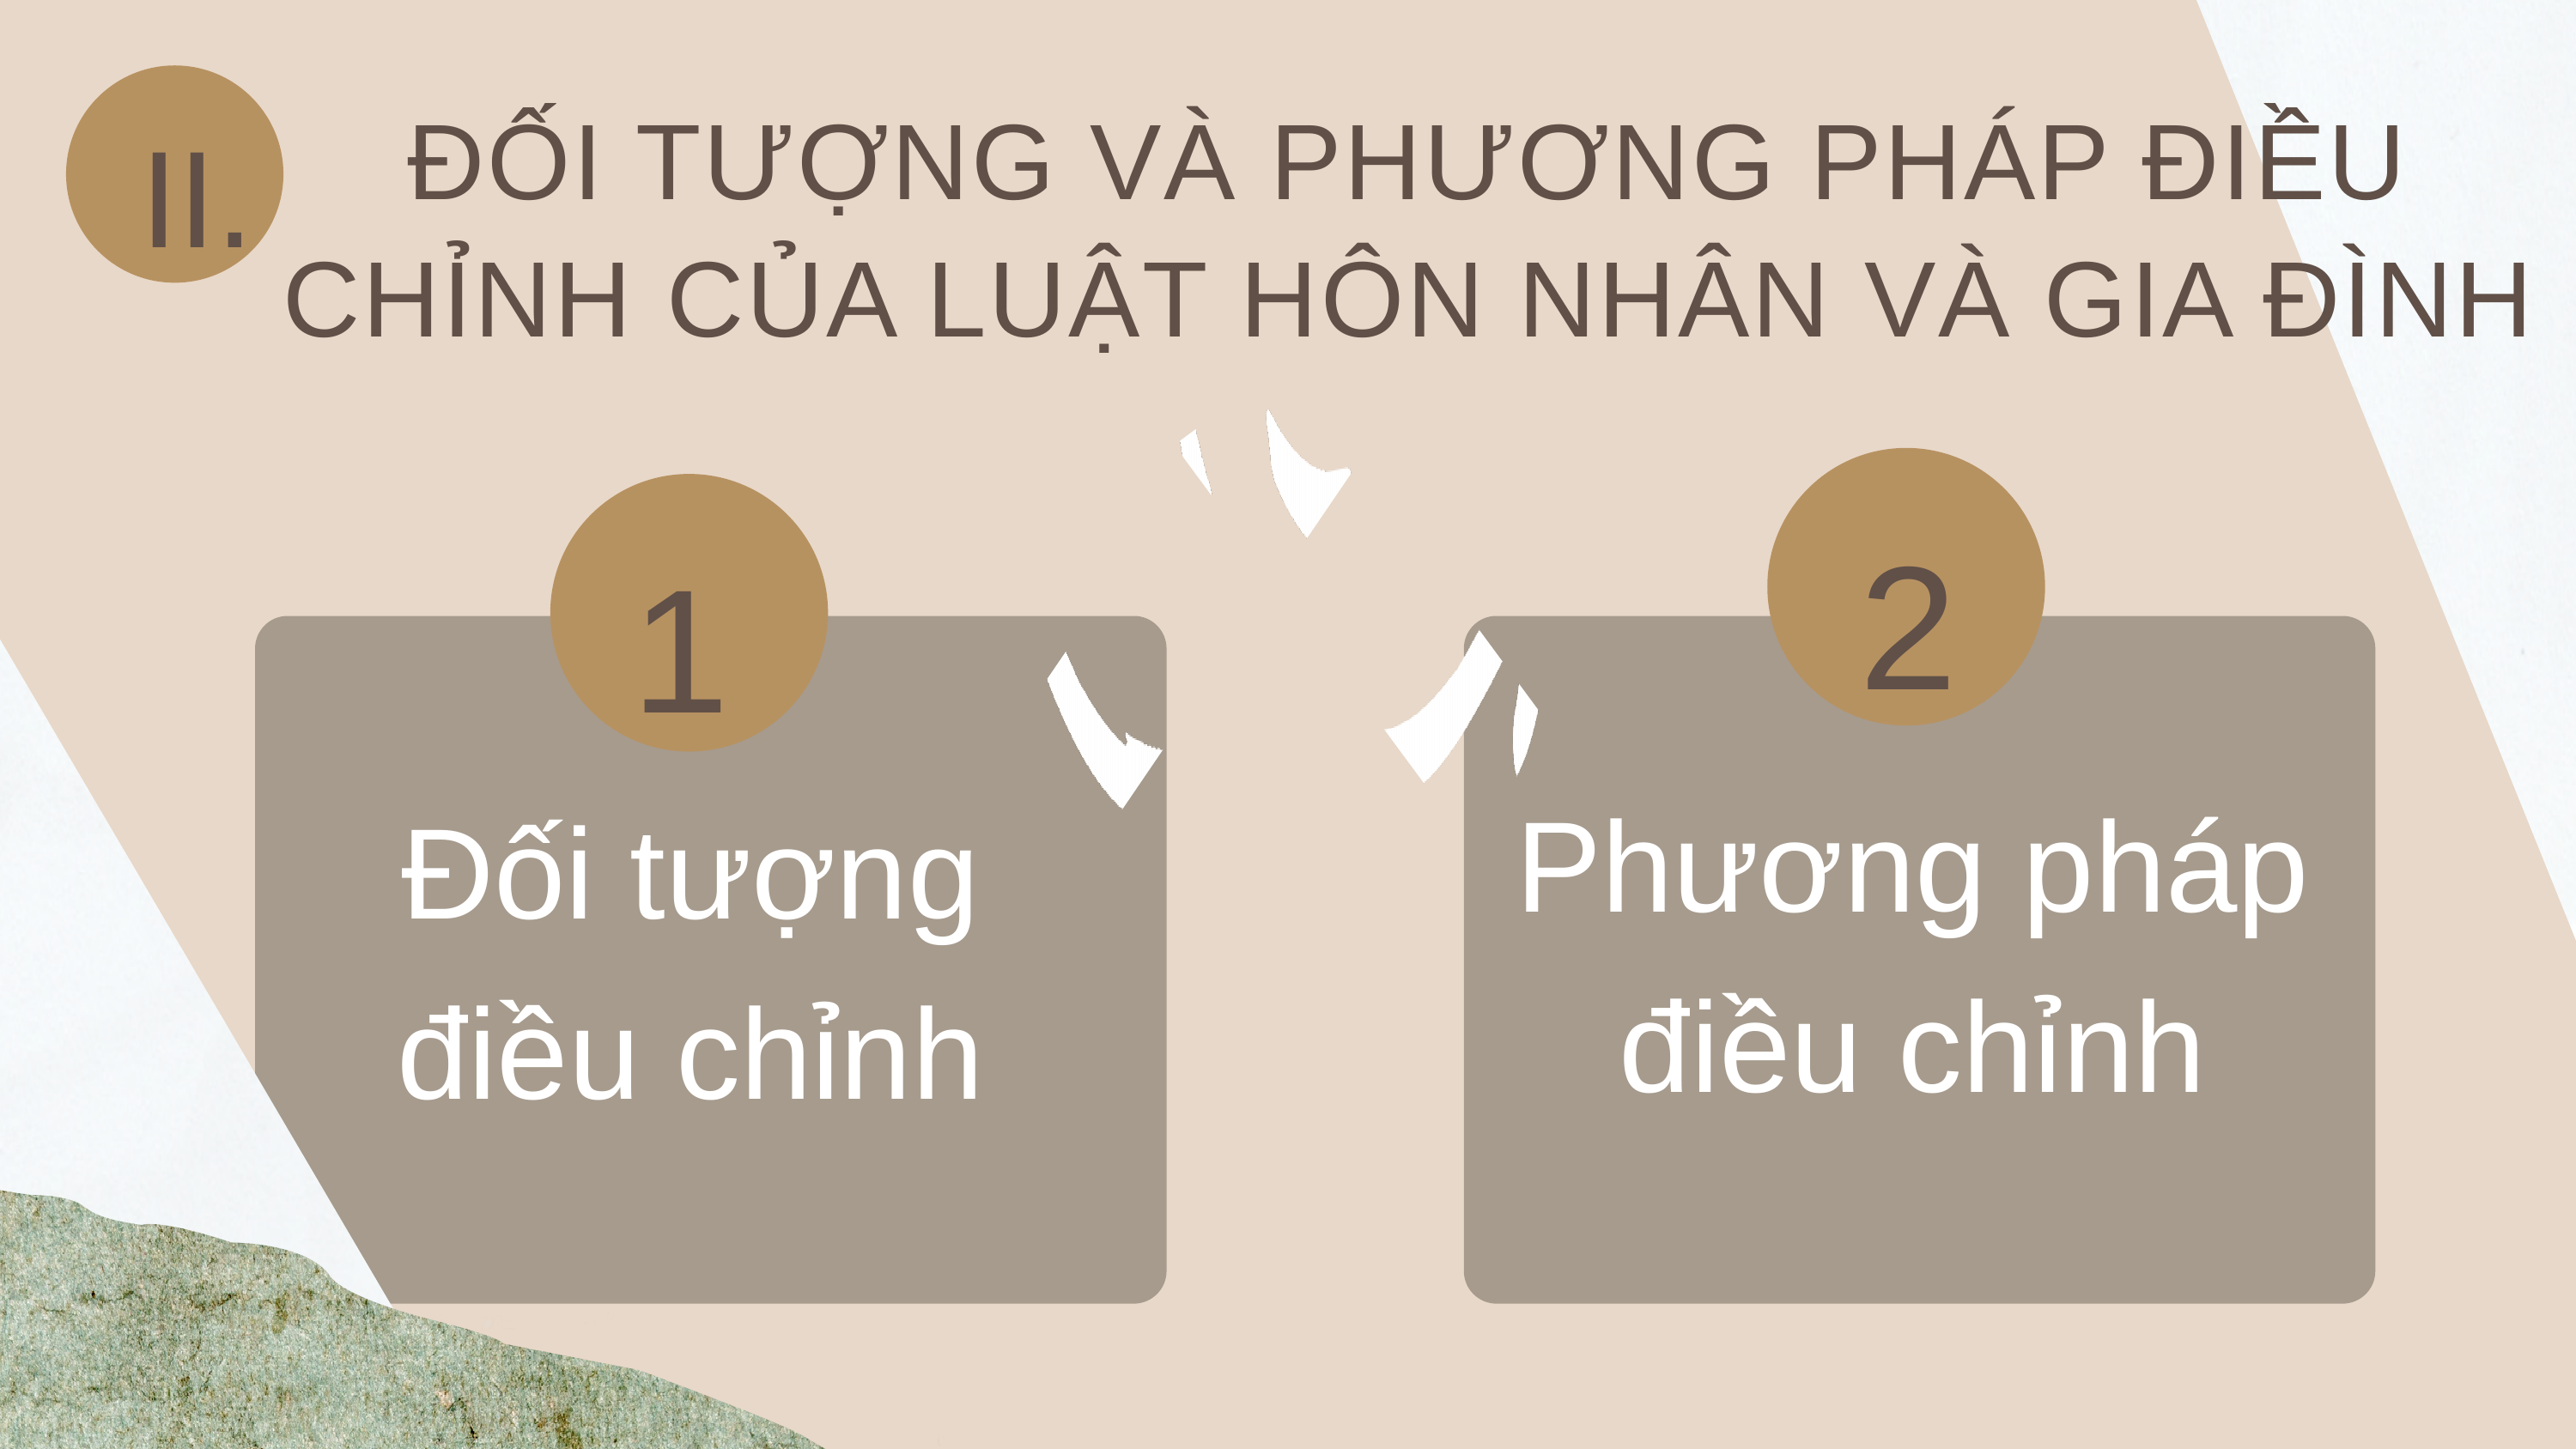

II.
ĐỐI TƯỢNG VÀ PHƯƠNG PHÁP ĐIỀU CHỈNH CỦA LUẬT HÔN NHÂN VÀ GIA ĐÌNH

2

1

Phương pháp điều chỉnh
Đối tượng
điều chỉnh